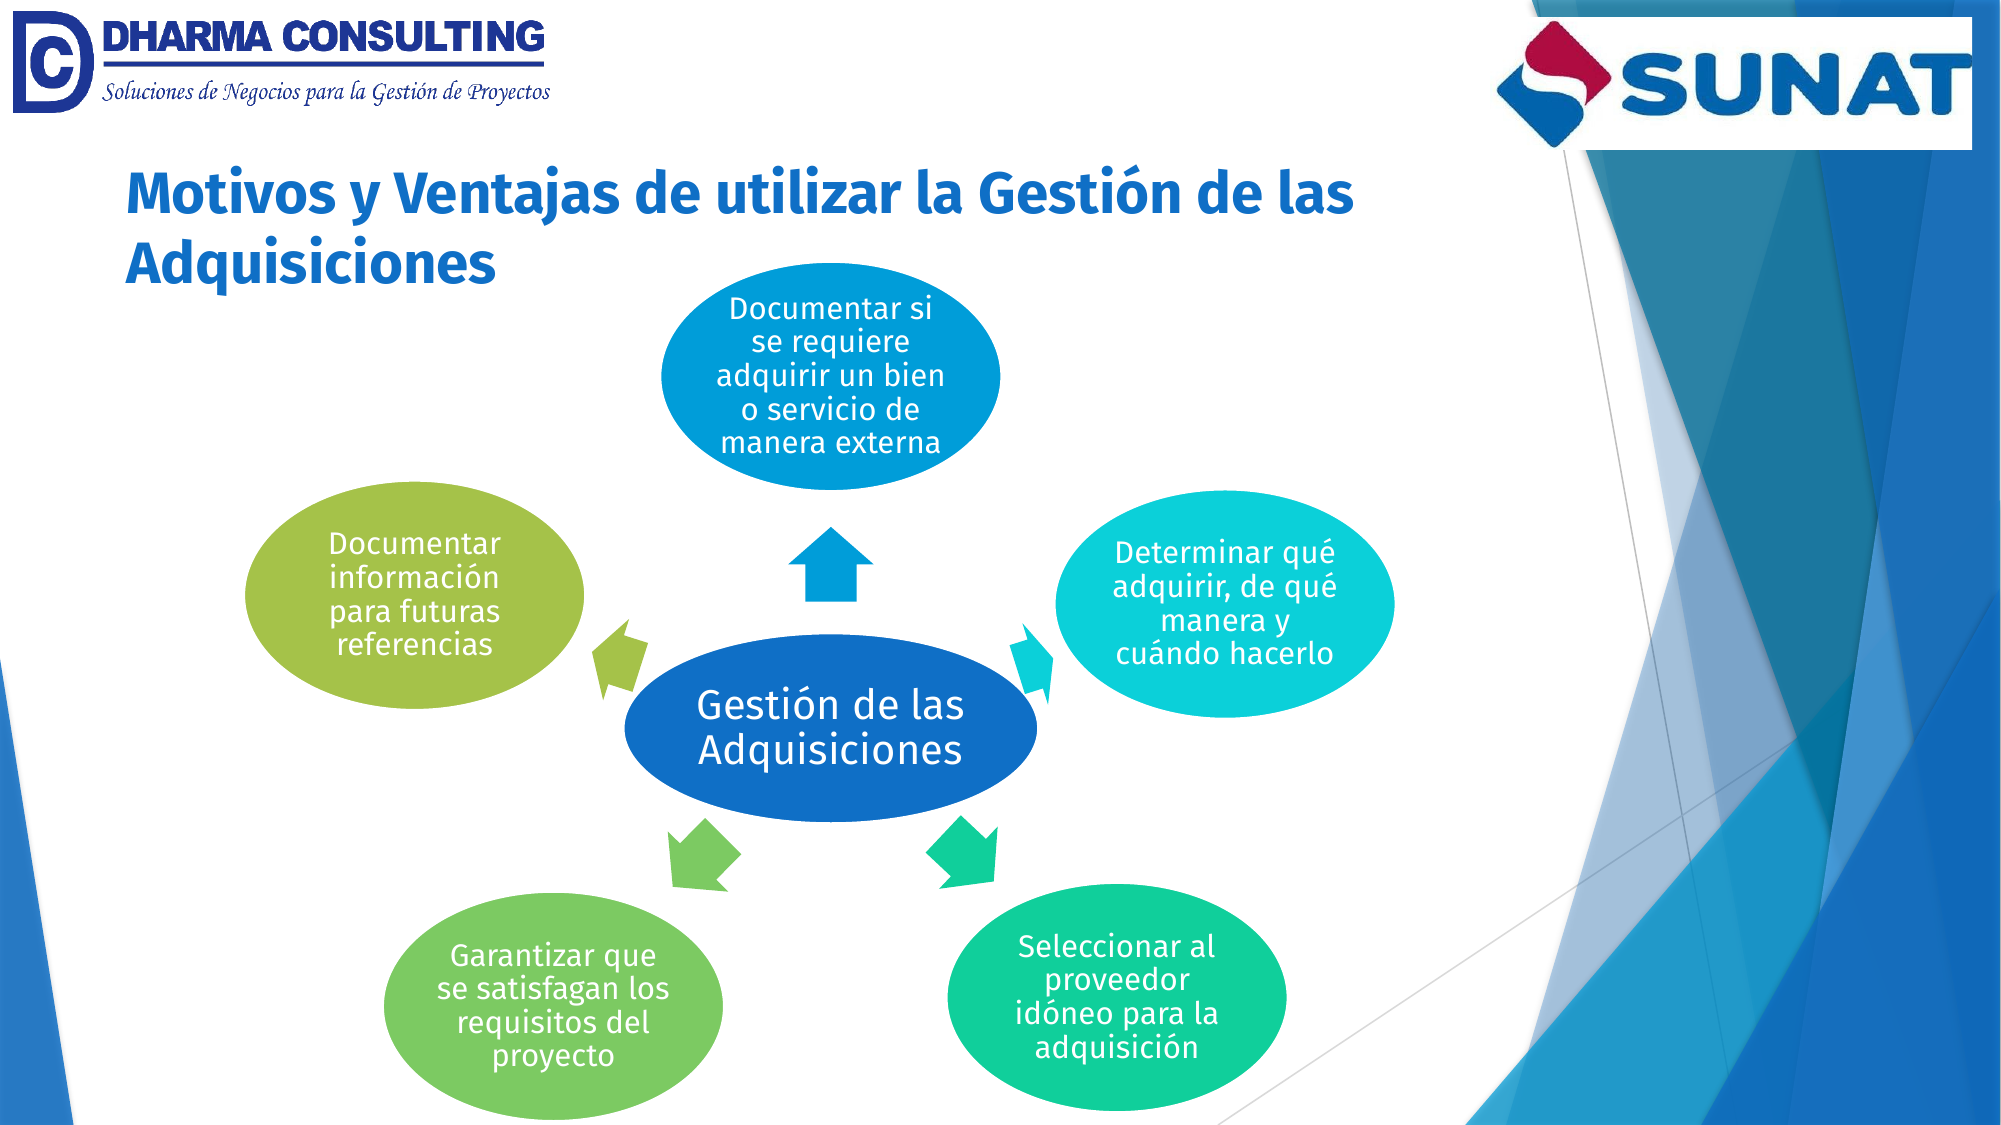

Motivos y Ventajas de utilizar la Gestión de las Adquisiciones
Gestión de las Adquisiciones

Documentar si se requiere adquirir un bien o servicio de manera externa

Determinar qué adquirir, de qué manera y cuándo hacerlo

Seleccionar al proveedor idóneo para la adquisición

Garantizar que se satisfagan los requisitos del proyecto

Documentar información para futuras referencias